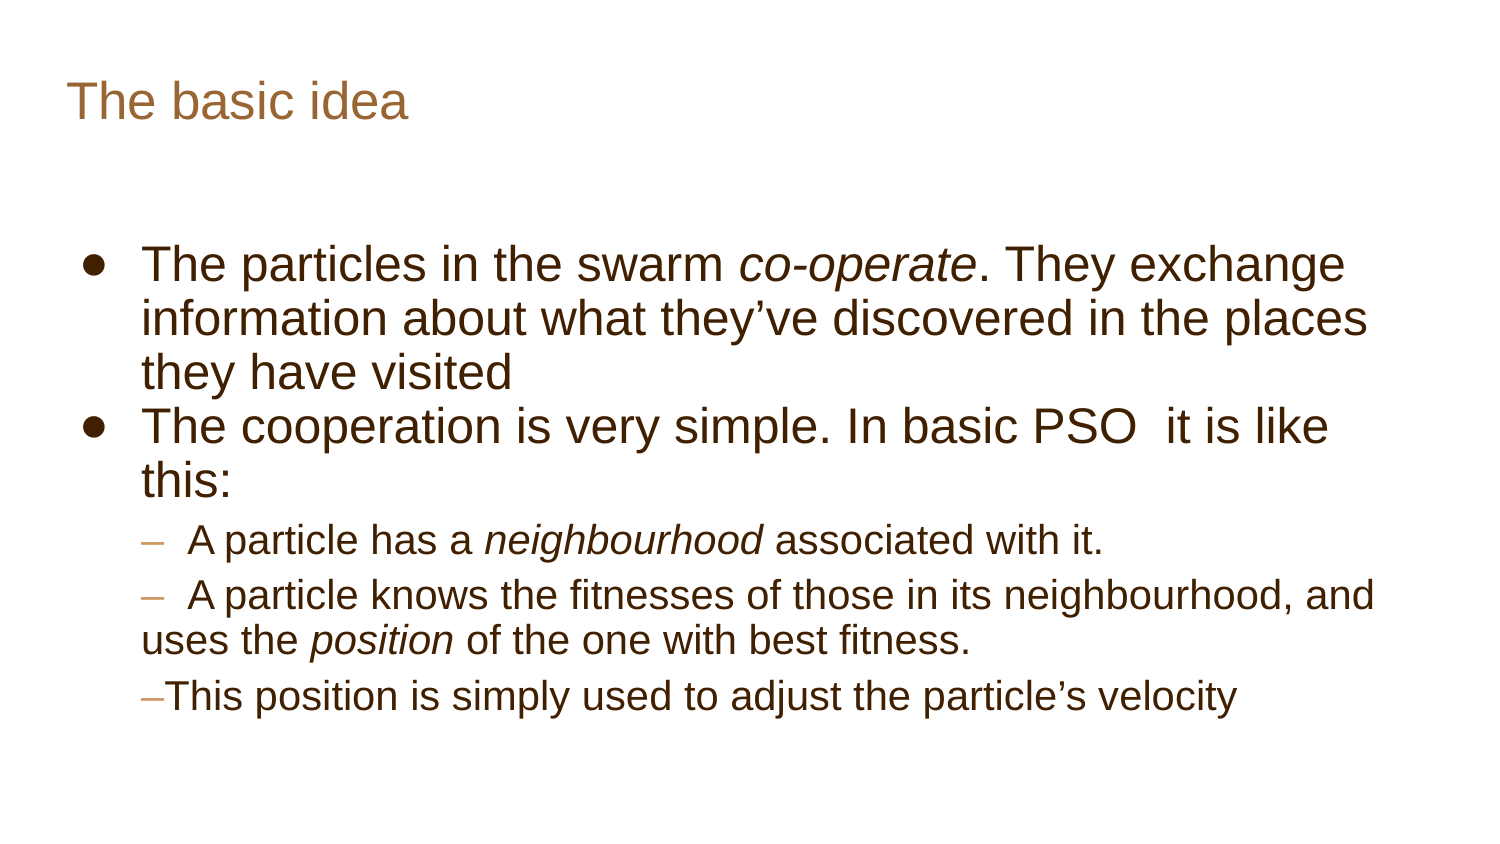

# The basic idea
The particles in the swarm co-operate. They exchange information about what they’ve discovered in the places they have visited
The cooperation is very simple. In basic PSO  it is like this:
–  A particle has a neighbourhood associated with it.
–  A particle knows the fitnesses of those in its neighbourhood, and uses the position of the one with best fitness.
–This position is simply used to adjust the particle’s velocity